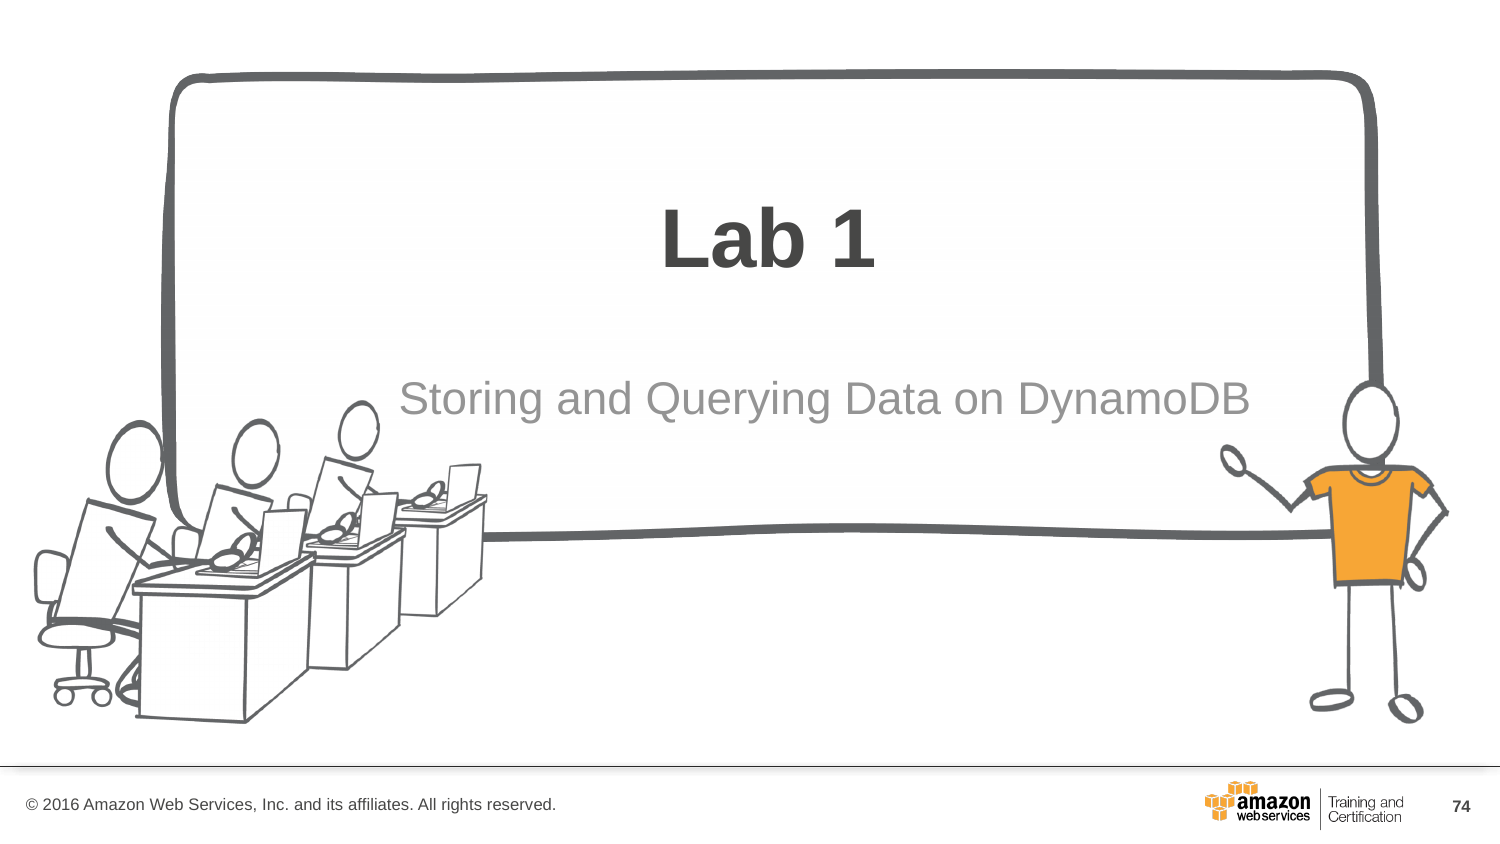

# Lab 1
Storing and Querying Data on DynamoDB